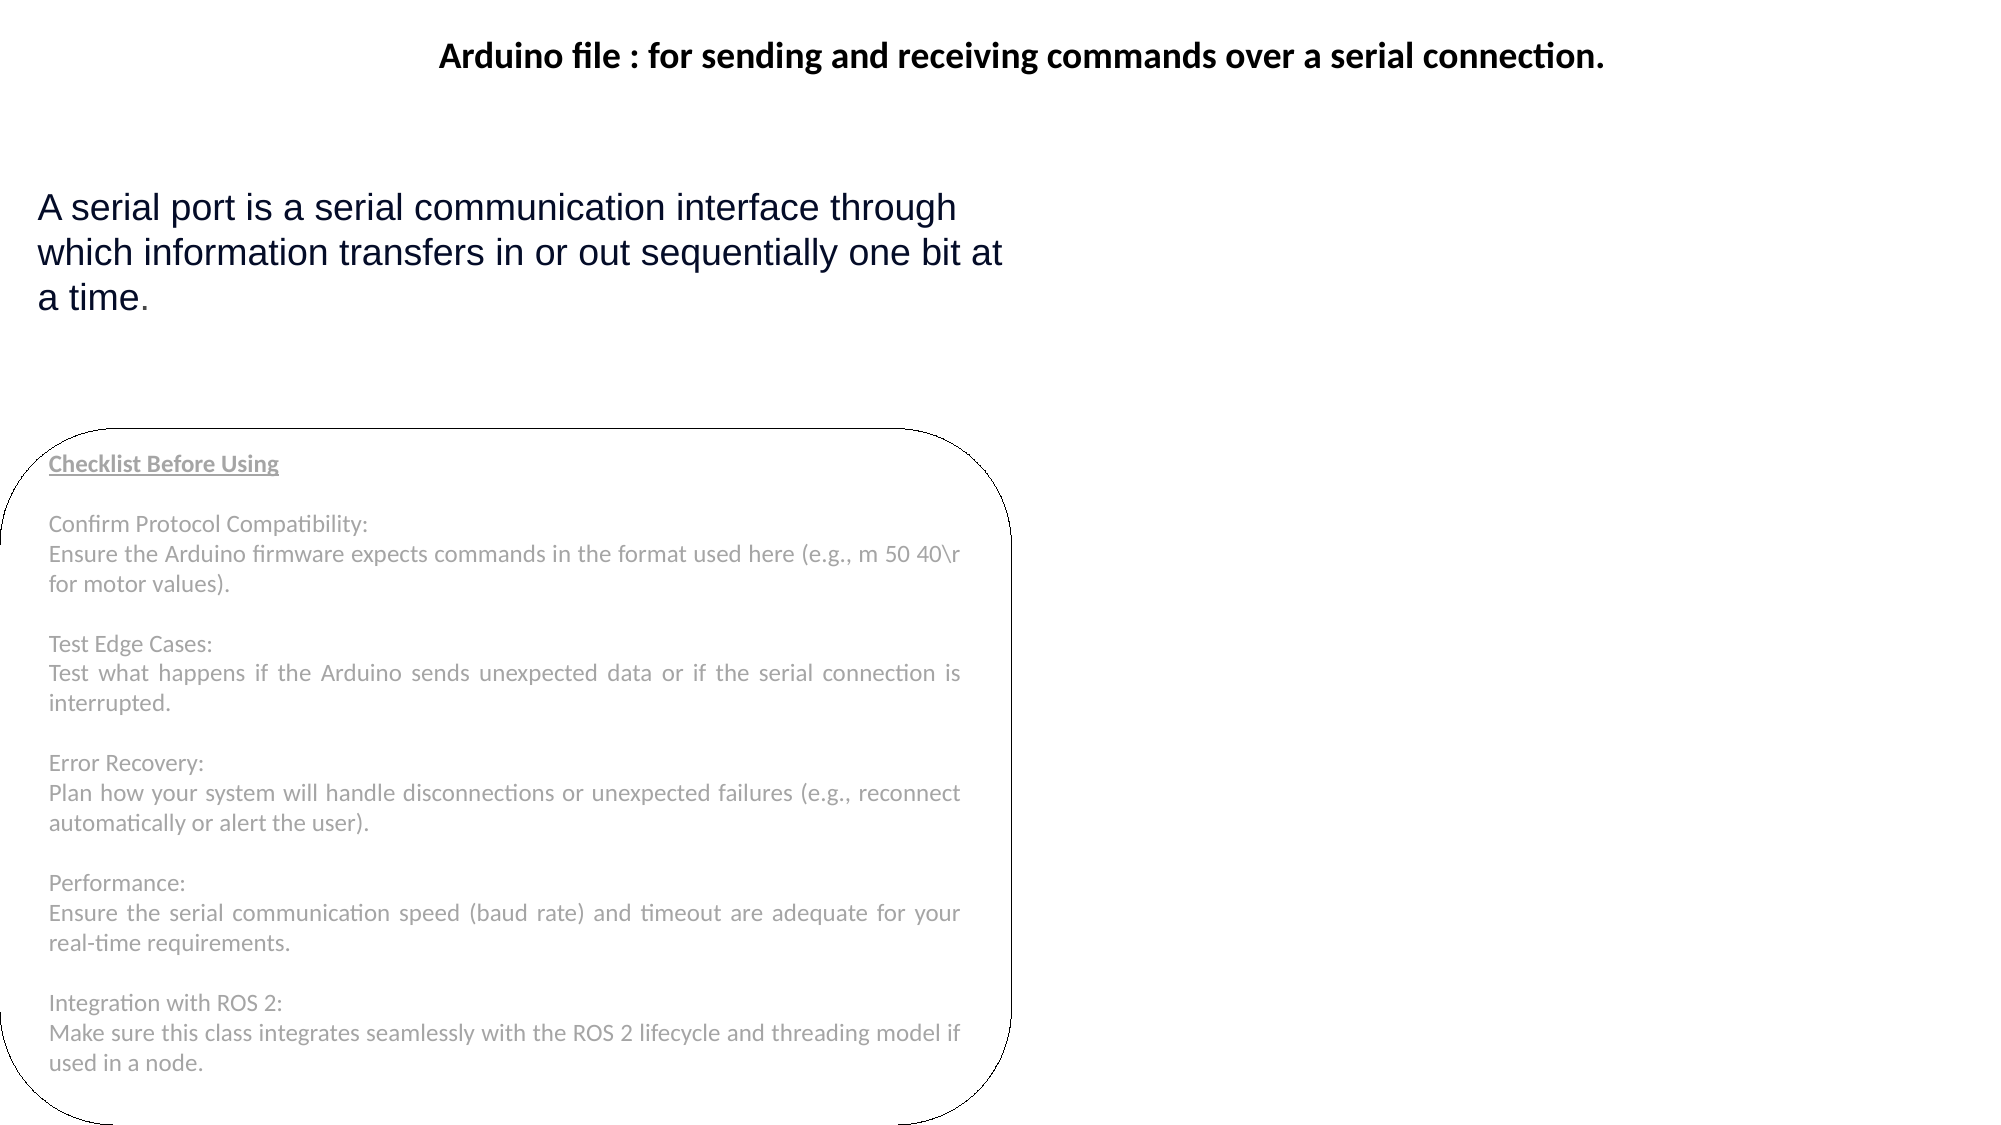

Arduino file : for sending and receiving commands over a serial connection.
A serial port is a serial communication interface through which information transfers in or out sequentially one bit at a time.
Checklist Before Using

Confirm Protocol Compatibility:
Ensure the Arduino firmware expects commands in the format used here (e.g., m 50 40\r for motor values).

Test Edge Cases:
Test what happens if the Arduino sends unexpected data or if the serial connection is interrupted.

Error Recovery:
Plan how your system will handle disconnections or unexpected failures (e.g., reconnect automatically or alert the user).

Performance:
Ensure the serial communication speed (baud rate) and timeout are adequate for your real-time requirements.

Integration with ROS 2:
Make sure this class integrates seamlessly with the ROS 2 lifecycle and threading model if used in a node.